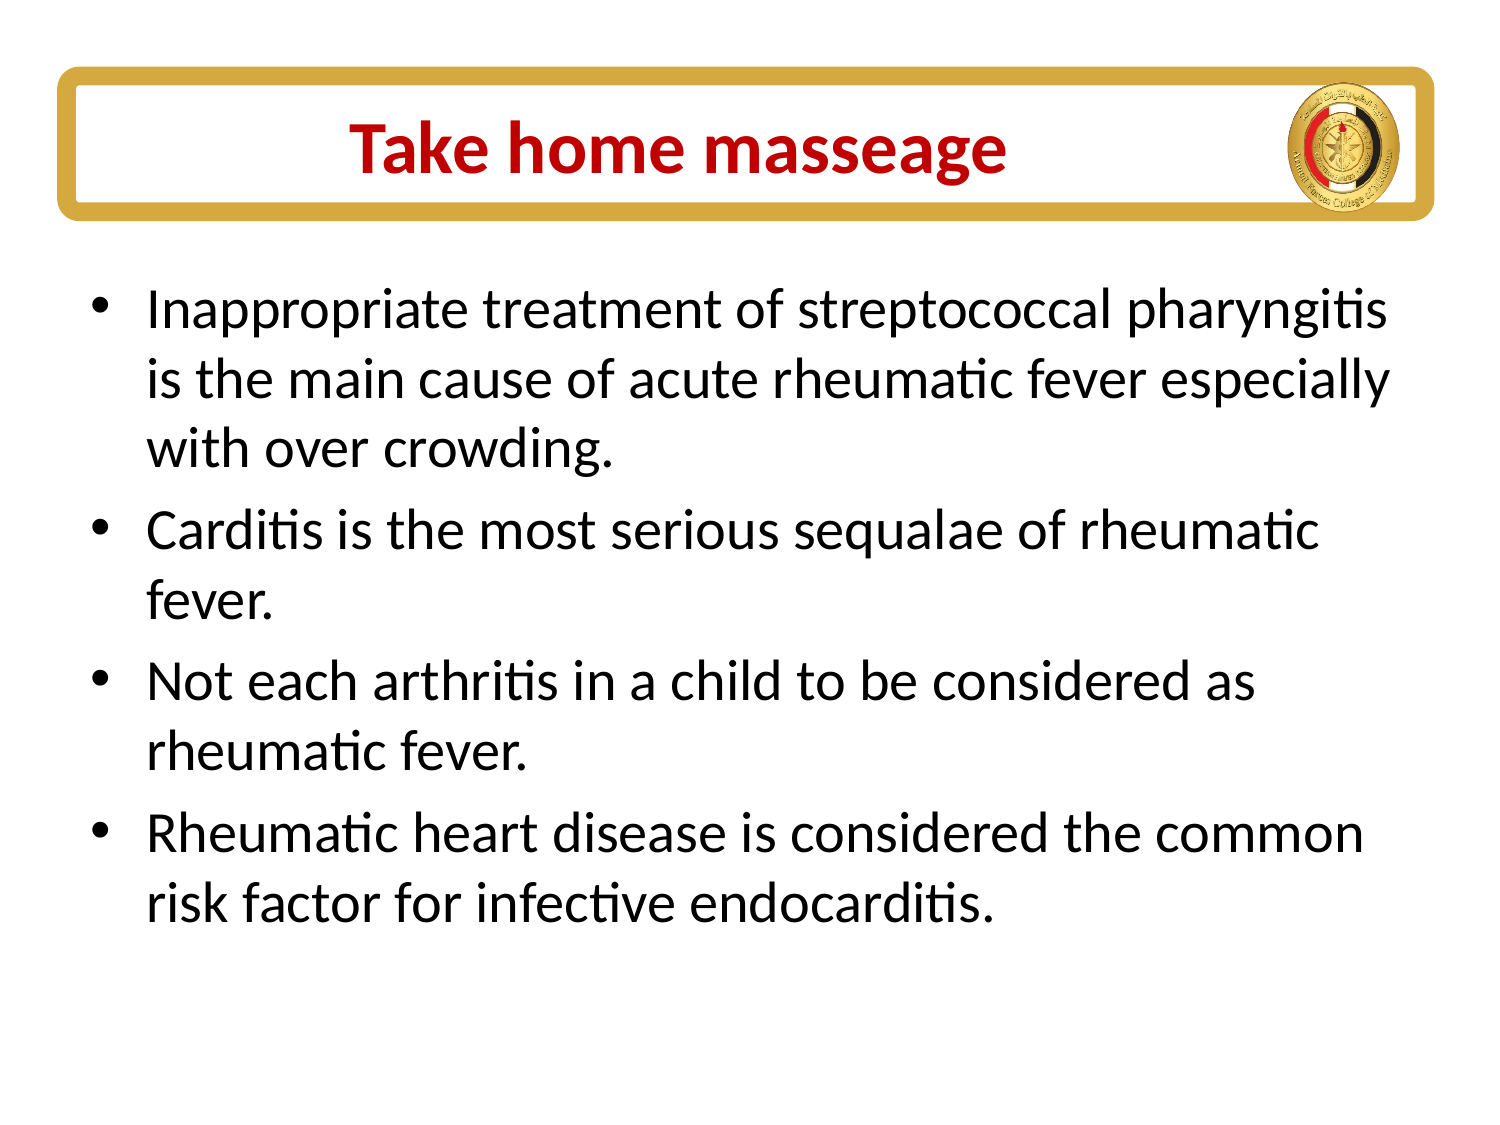

# Take home masseage
Inappropriate treatment of streptococcal pharyngitis is the main cause of acute rheumatic fever especially with over crowding.
Carditis is the most serious sequalae of rheumatic fever.
Not each arthritis in a child to be considered as rheumatic fever.
Rheumatic heart disease is considered the common risk factor for infective endocarditis.